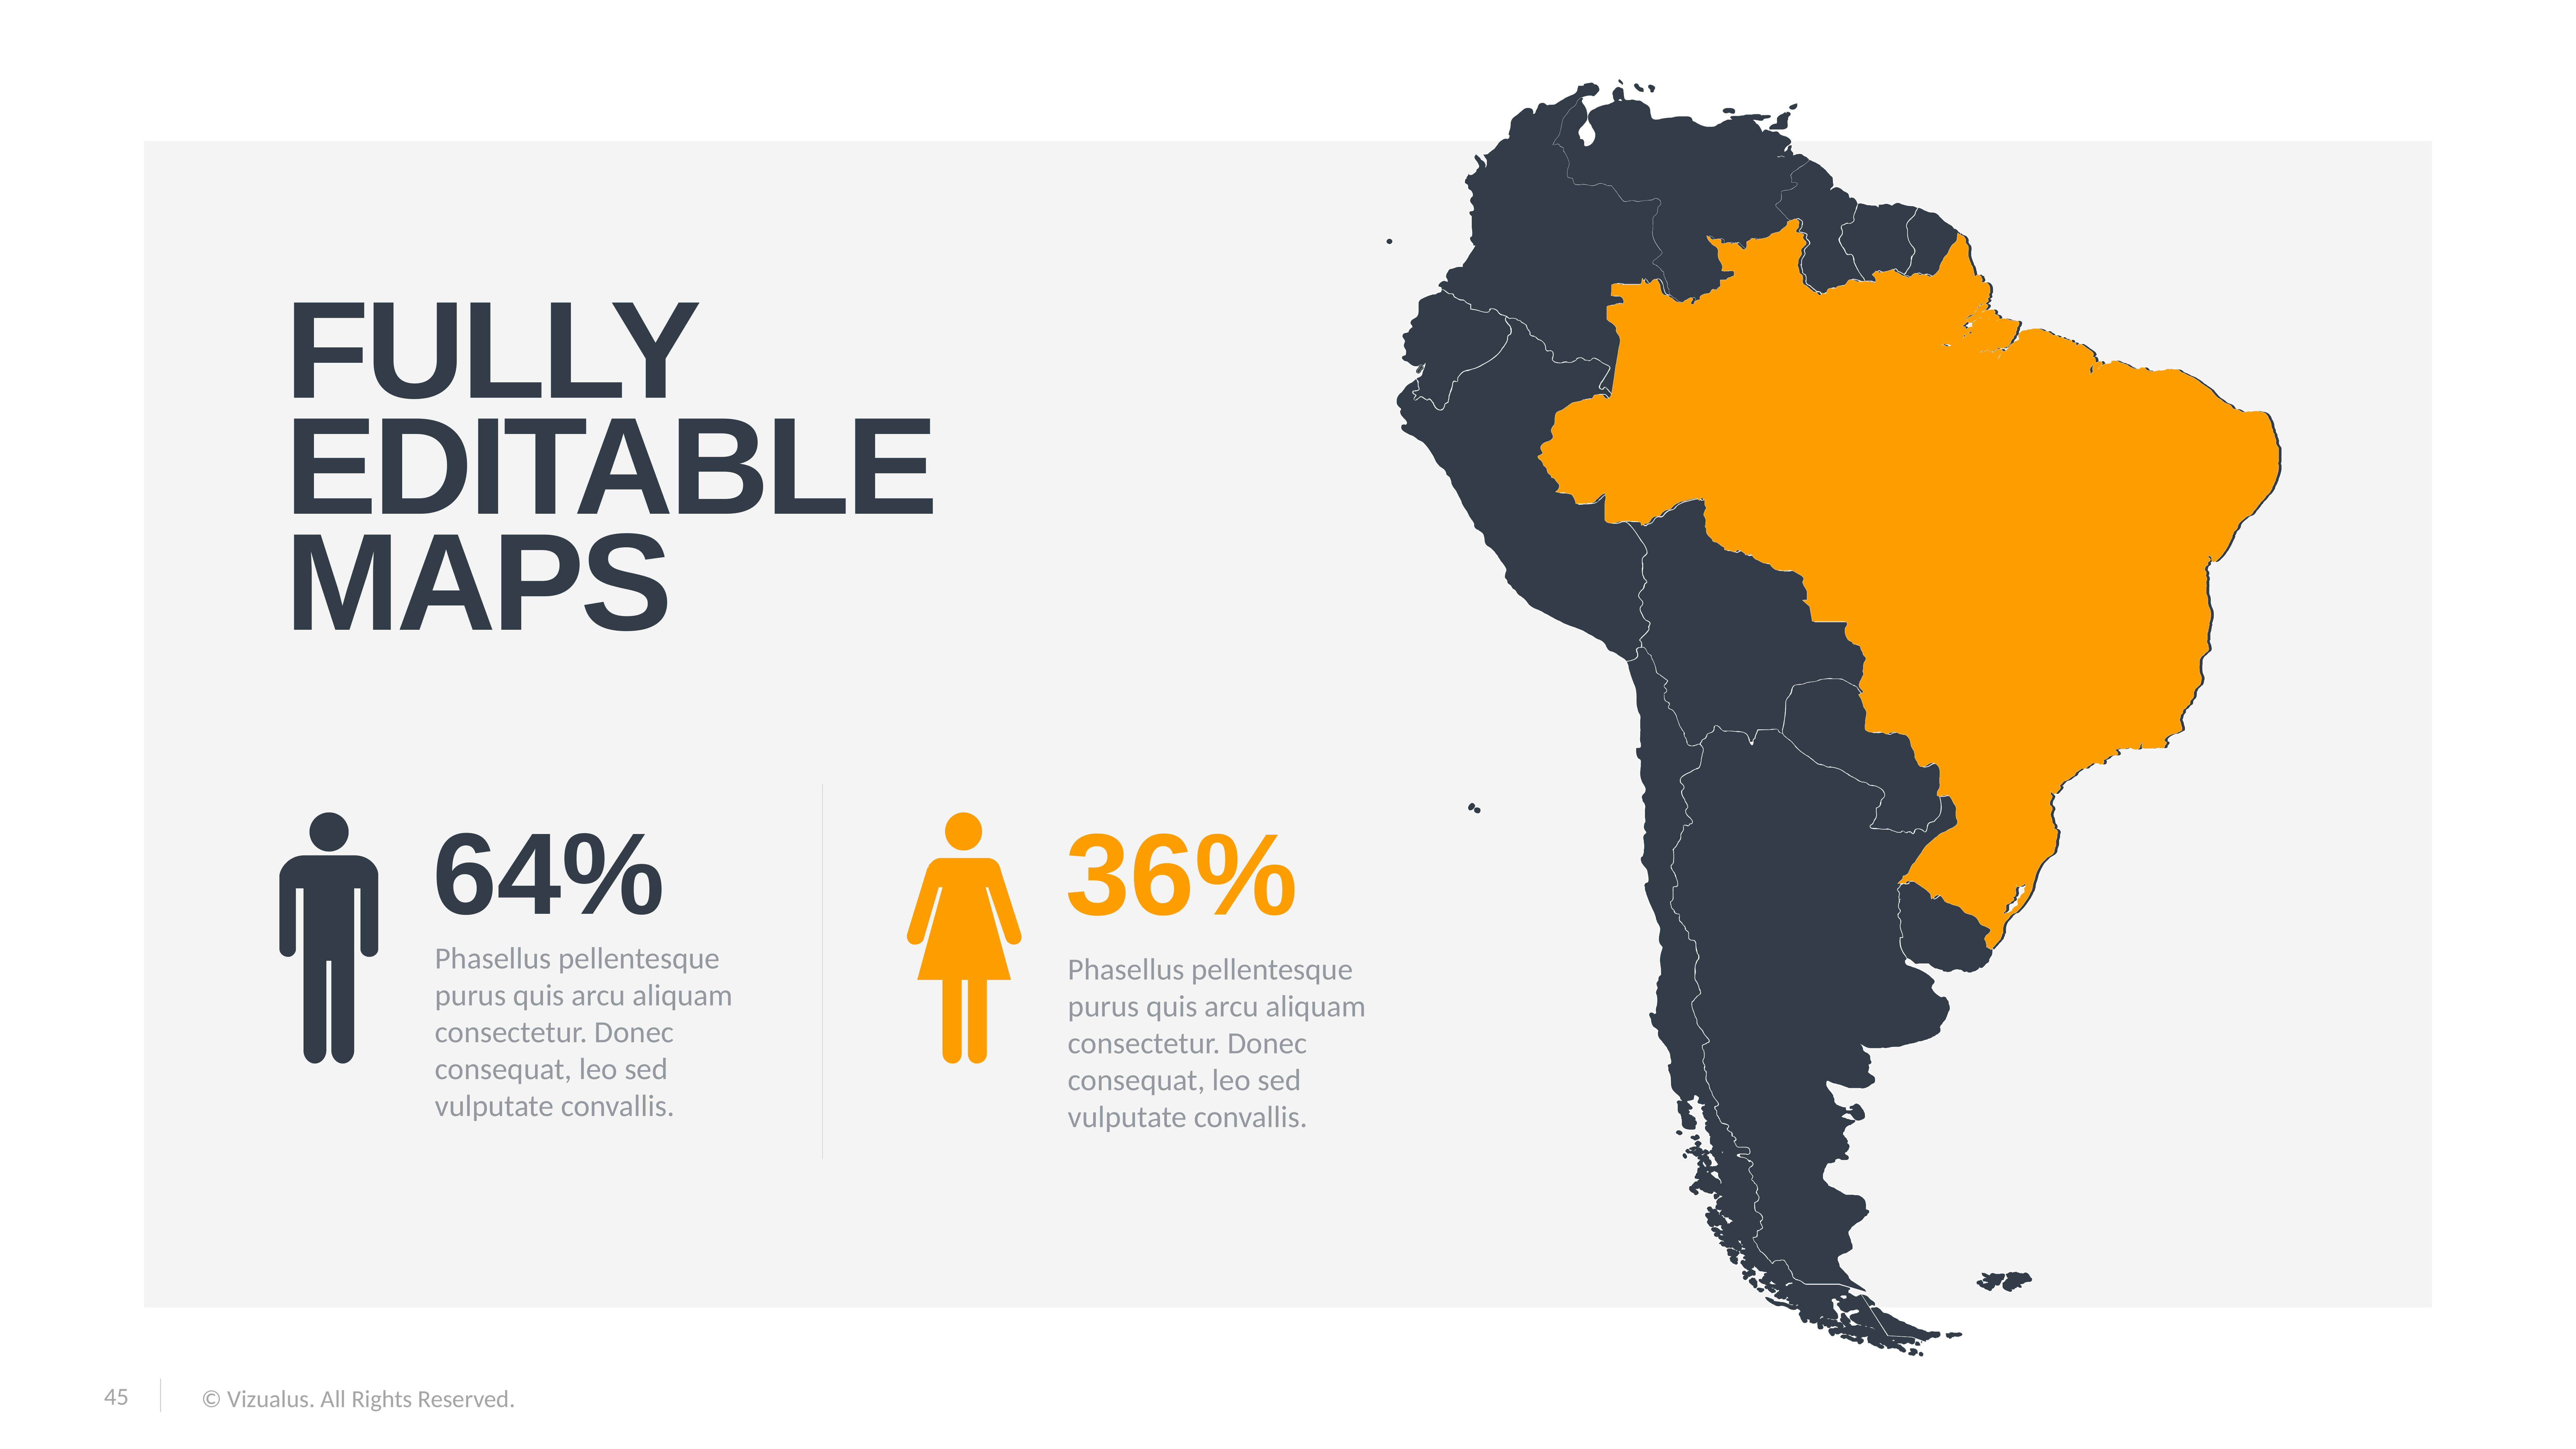

FULLY EDITABLE MAPS
64%
36%

Phasellus pellentesque purus quis arcu aliquam consectetur. Donec consequat, leo sed vulputate convallis.
Phasellus pellentesque purus quis arcu aliquam consectetur. Donec consequat, leo sed vulputate convallis.
© Vizualus. All Rights Reserved.
45